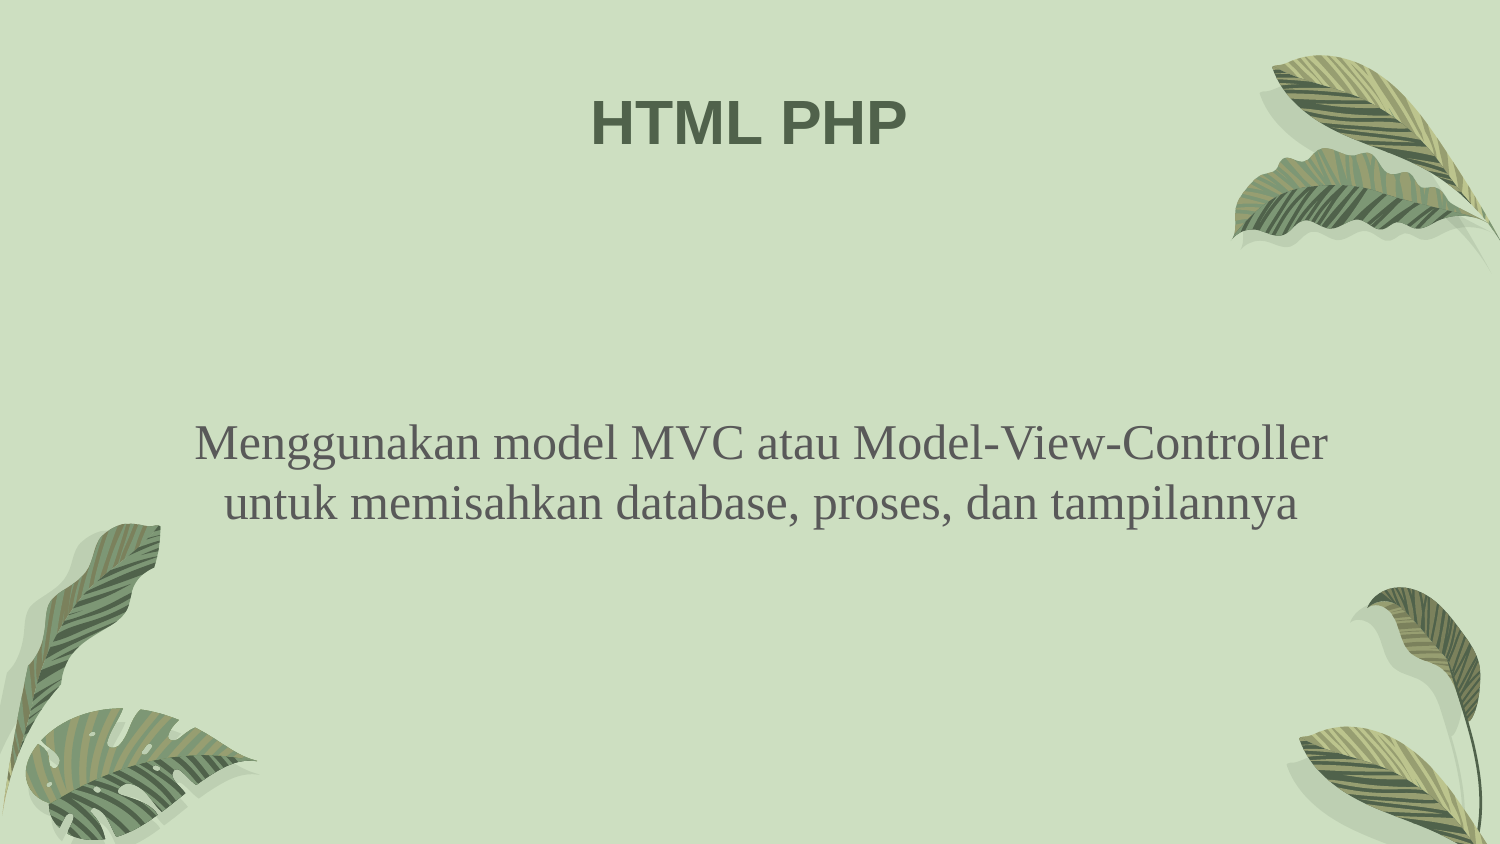

# HTML PHP
Menggunakan model MVC atau Model-View-Controller untuk memisahkan database, proses, dan tampilannya